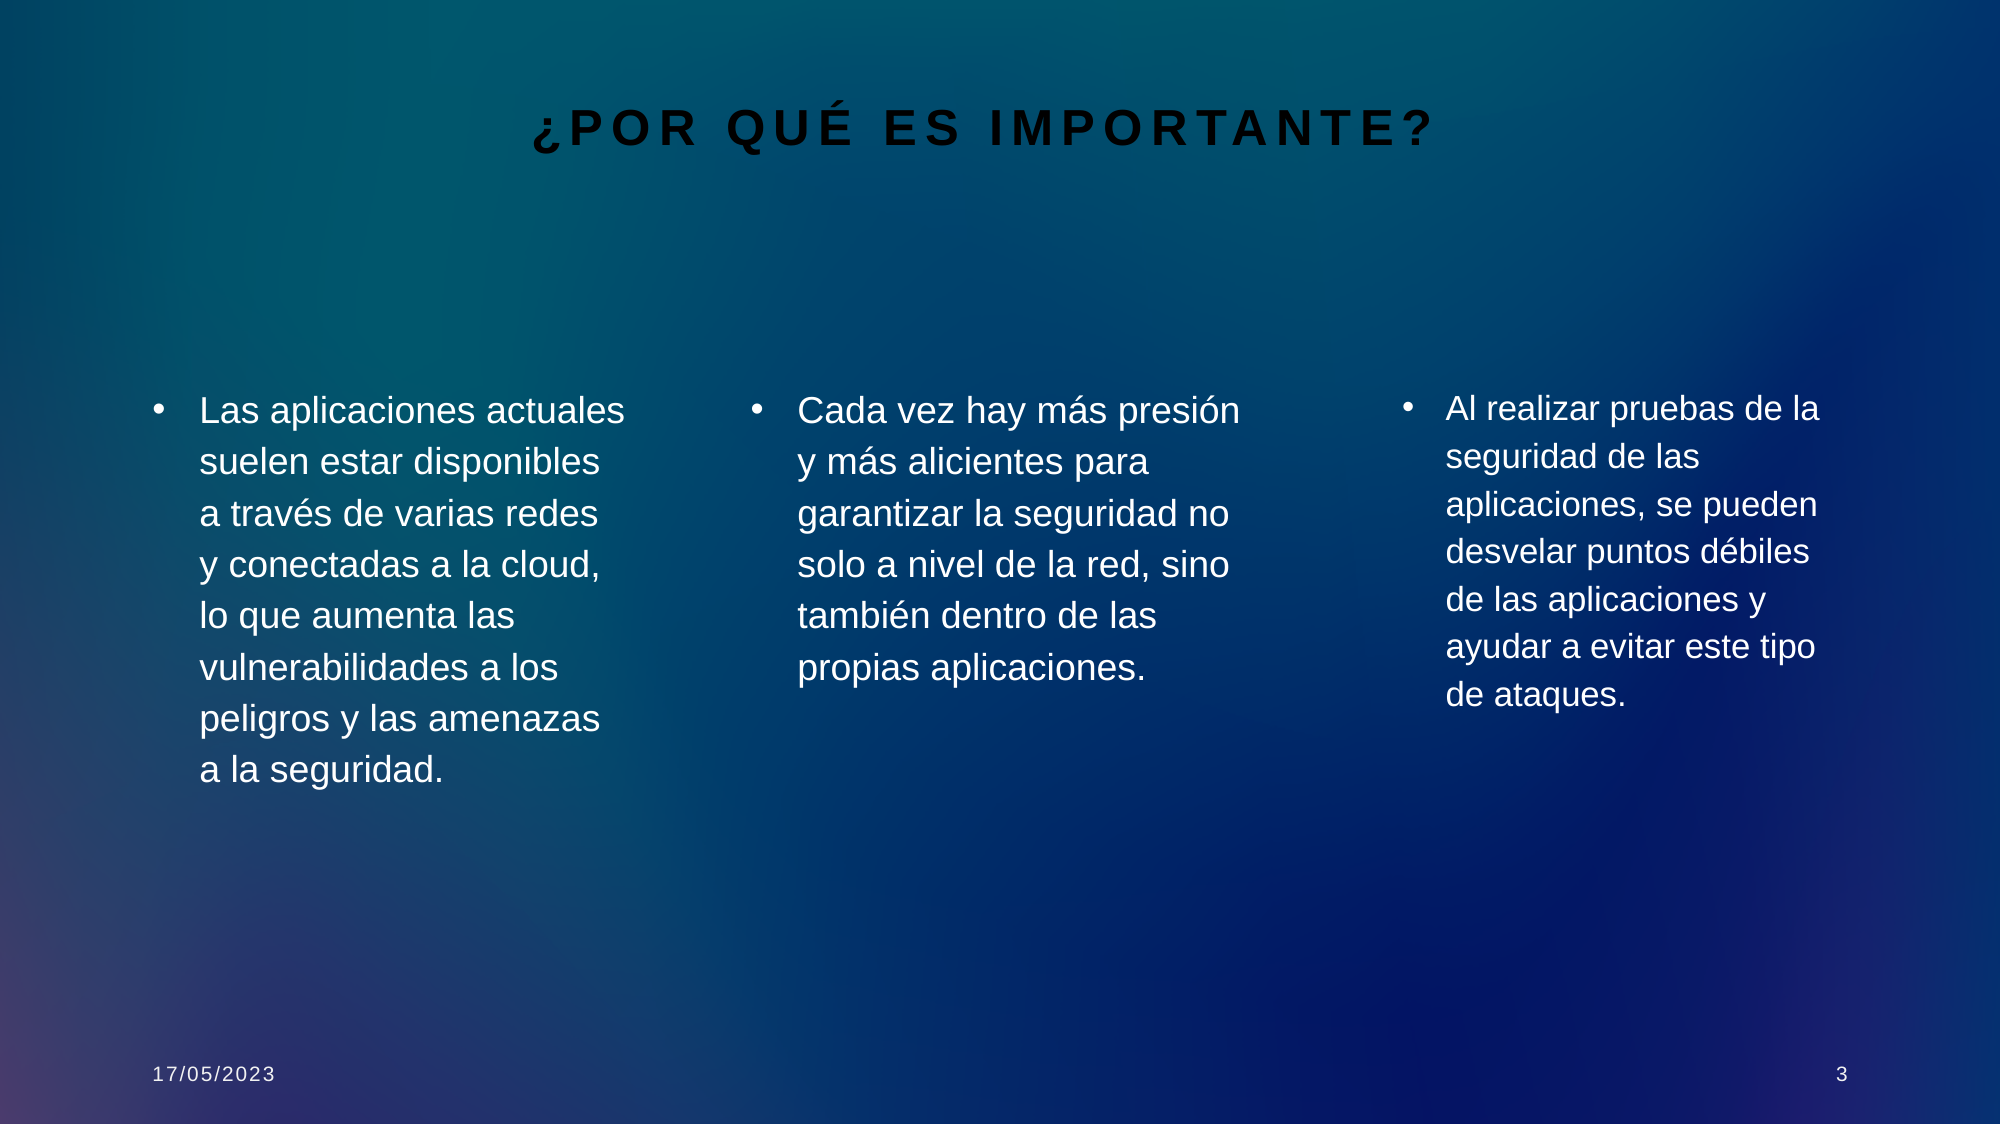

# ¿POR QUÉ ES IMPORTANTE?
Las aplicaciones actuales suelen estar disponibles a través de varias redes y conectadas a la cloud, lo que aumenta las vulnerabilidades a los peligros y las amenazas a la seguridad.
Al realizar pruebas de la seguridad de las aplicaciones, se pueden desvelar puntos débiles de las aplicaciones y ayudar a evitar este tipo de ataques.
Cada vez hay más presión y más alicientes para garantizar la seguridad no solo a nivel de la red, sino también dentro de las propias aplicaciones.
17/05/2023
3